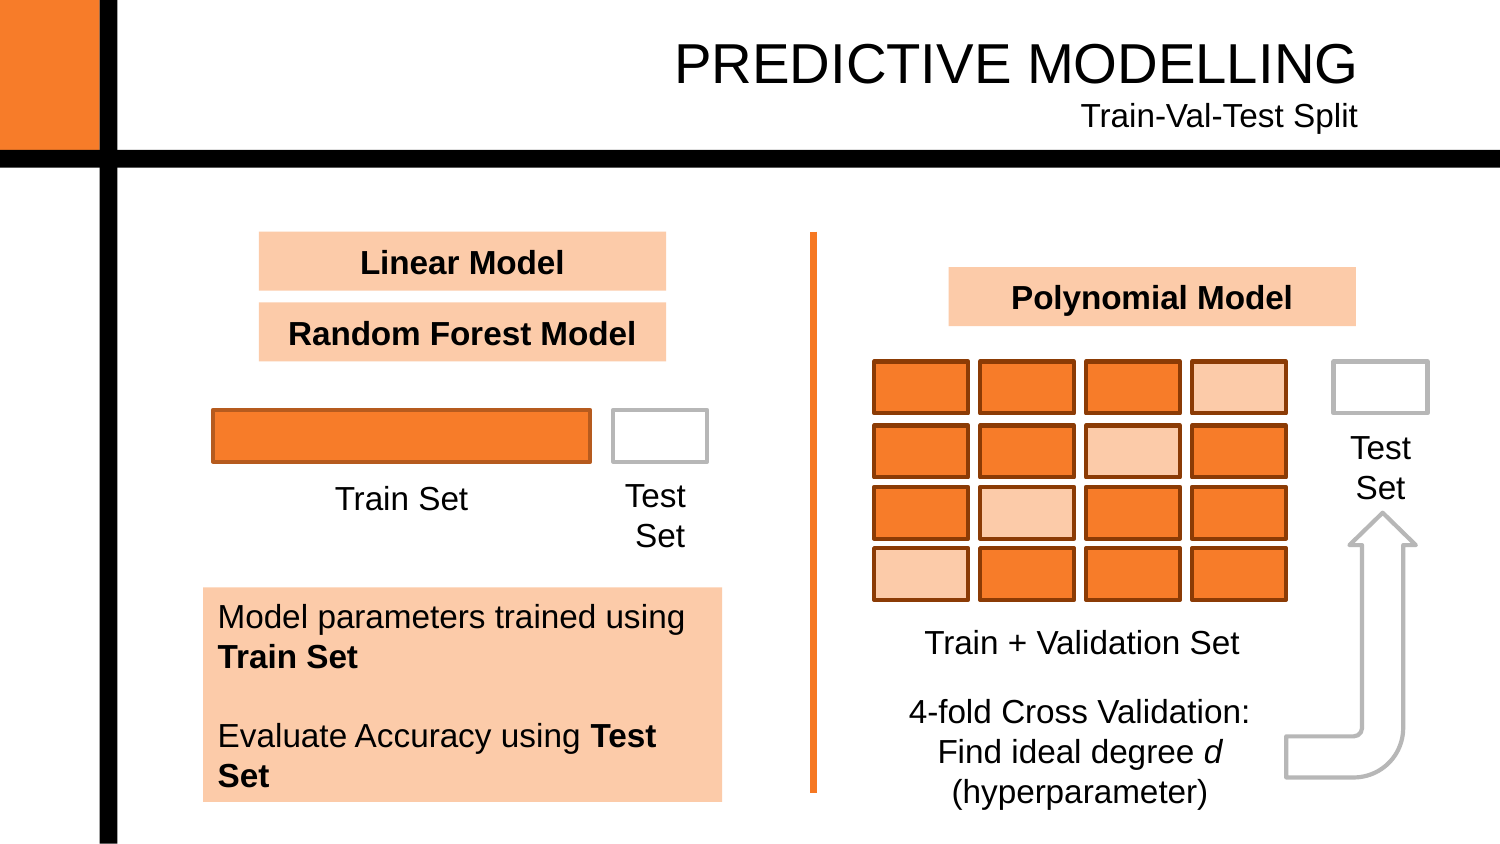

# PREDICTIVE MODELLING Train-Val-Test Split
Linear Model
Random Forest Model
Polynomial Model

Test
Set

Train + Validation Set
4-fold Cross Validation:
Find ideal degree d
(hyperparameter)

Test
Set
Train Set
Model parameters trained using Train Set

Evaluate Accuracy using Test Set